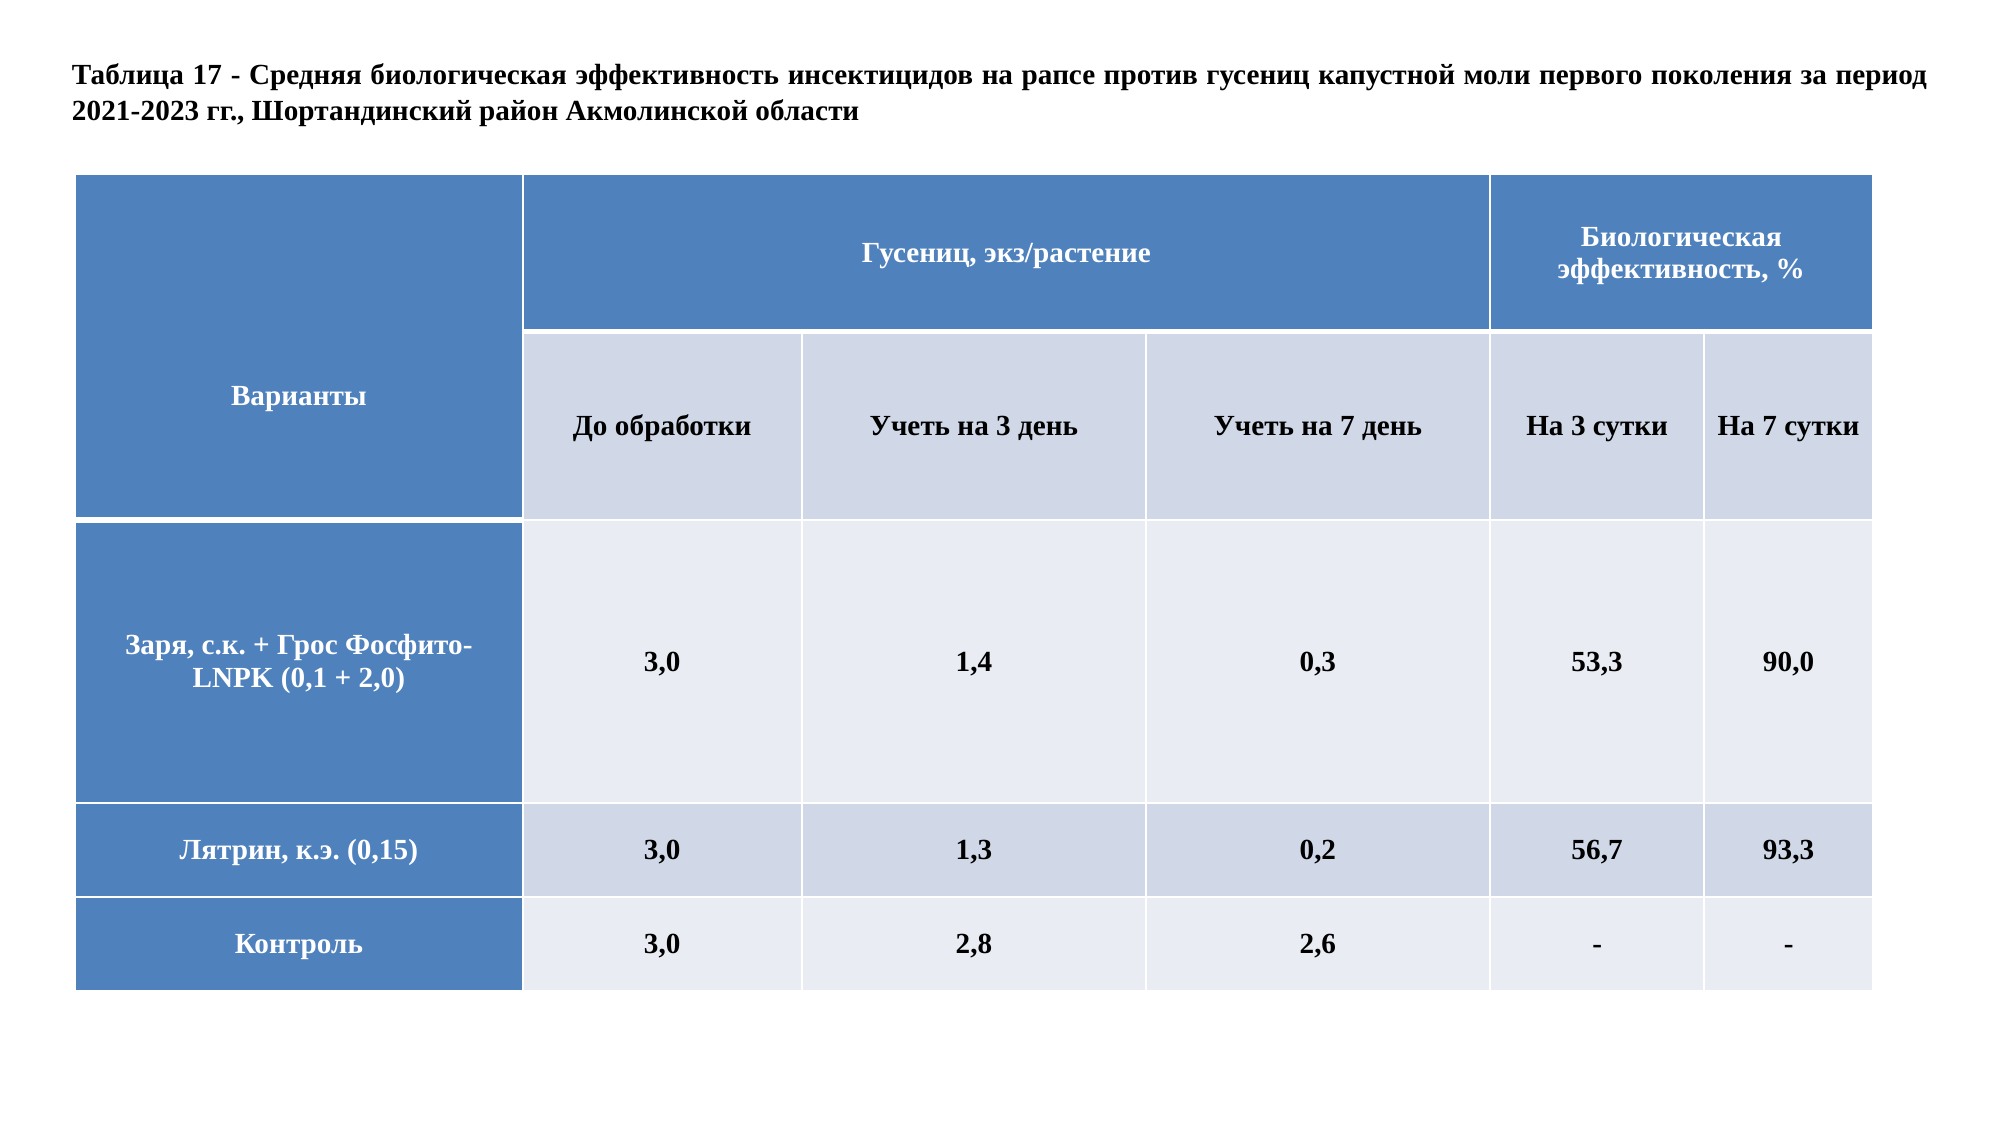

Таблица 17 - Средняя биологическая эффективность инсектицидов на рапсе против гусениц капустной моли первого поколения за период 2021-2023 гг., Шортандинский район Акмолинской области
| Варианты | Гусениц, экз/растение |  |  | Биологическая эффективность, % |  |
| --- | --- | --- | --- | --- | --- |
|  | До обработки | Учеть на 3 день | Учеть на 7 день | На 3 сутки | На 7 сутки |
| Заря, с.к. + Грос Фосфито-LNPK (0,1 + 2,0) | 3,0 | 1,4 | 0,3 | 53,3 | 90,0 |
| Лятрин, к.э. (0,15) | 3,0 | 1,3 | 0,2 | 56,7 | 93,3 |
| Контроль | 3,0 | 2,8 | 2,6 | - | - |